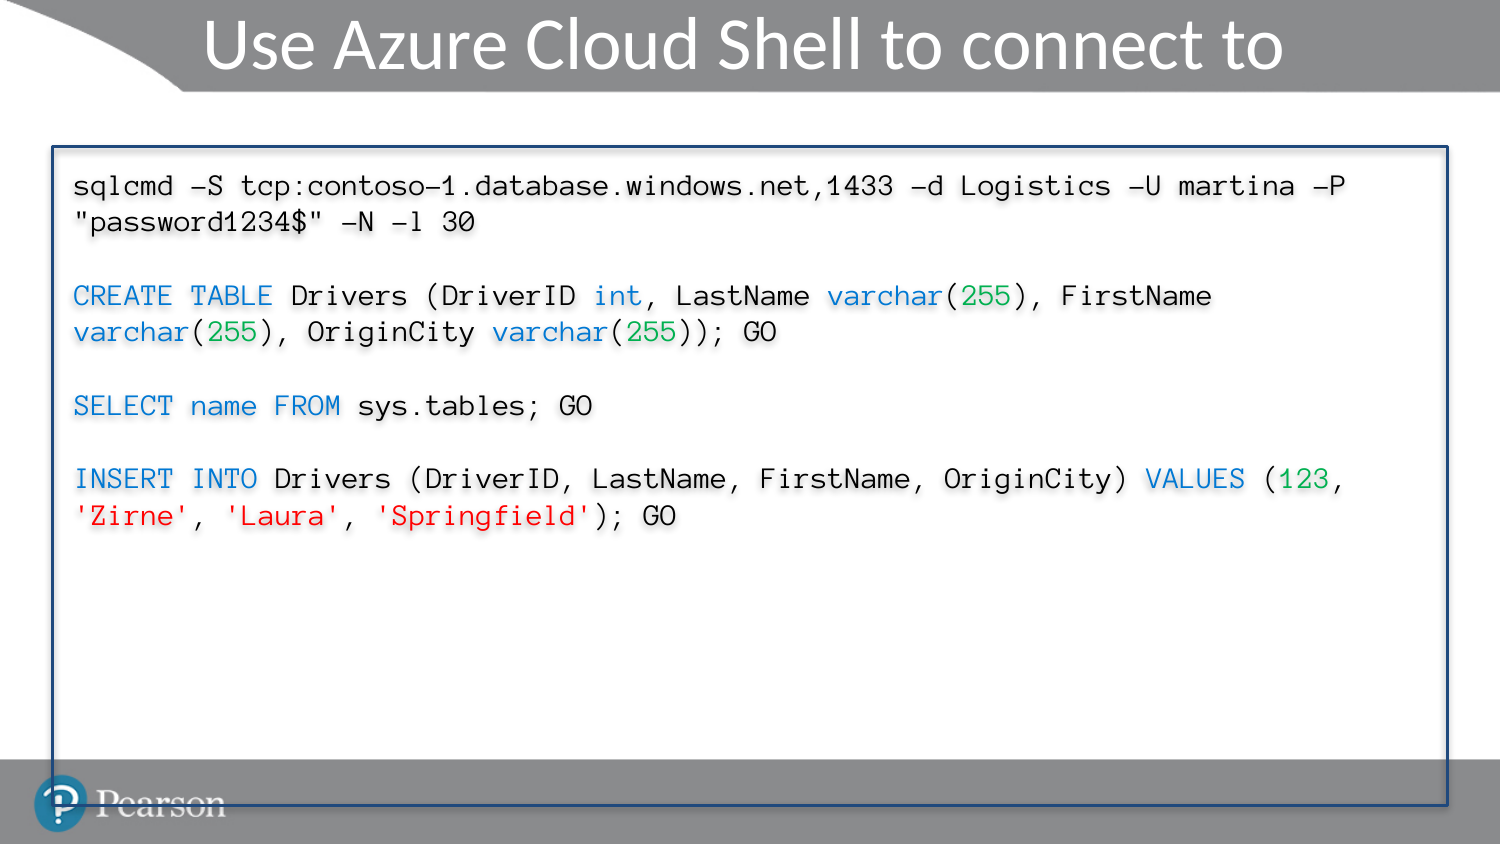

# Use Azure Cloud Shell to connect to your Azure SQL database

sqlcmd -S tcp:contoso-1.database.windows.net,1433 -d Logistics -U martina -P "password1234$" -N -l 30

CREATE TABLE Drivers (DriverID int, LastName varchar(255), FirstName varchar(255), OriginCity varchar(255)); GO

SELECT name FROM sys.tables; GO

INSERT INTO Drivers (DriverID, LastName, FirstName, OriginCity) VALUES (123, 'Zirne', 'Laura', 'Springfield'); GO